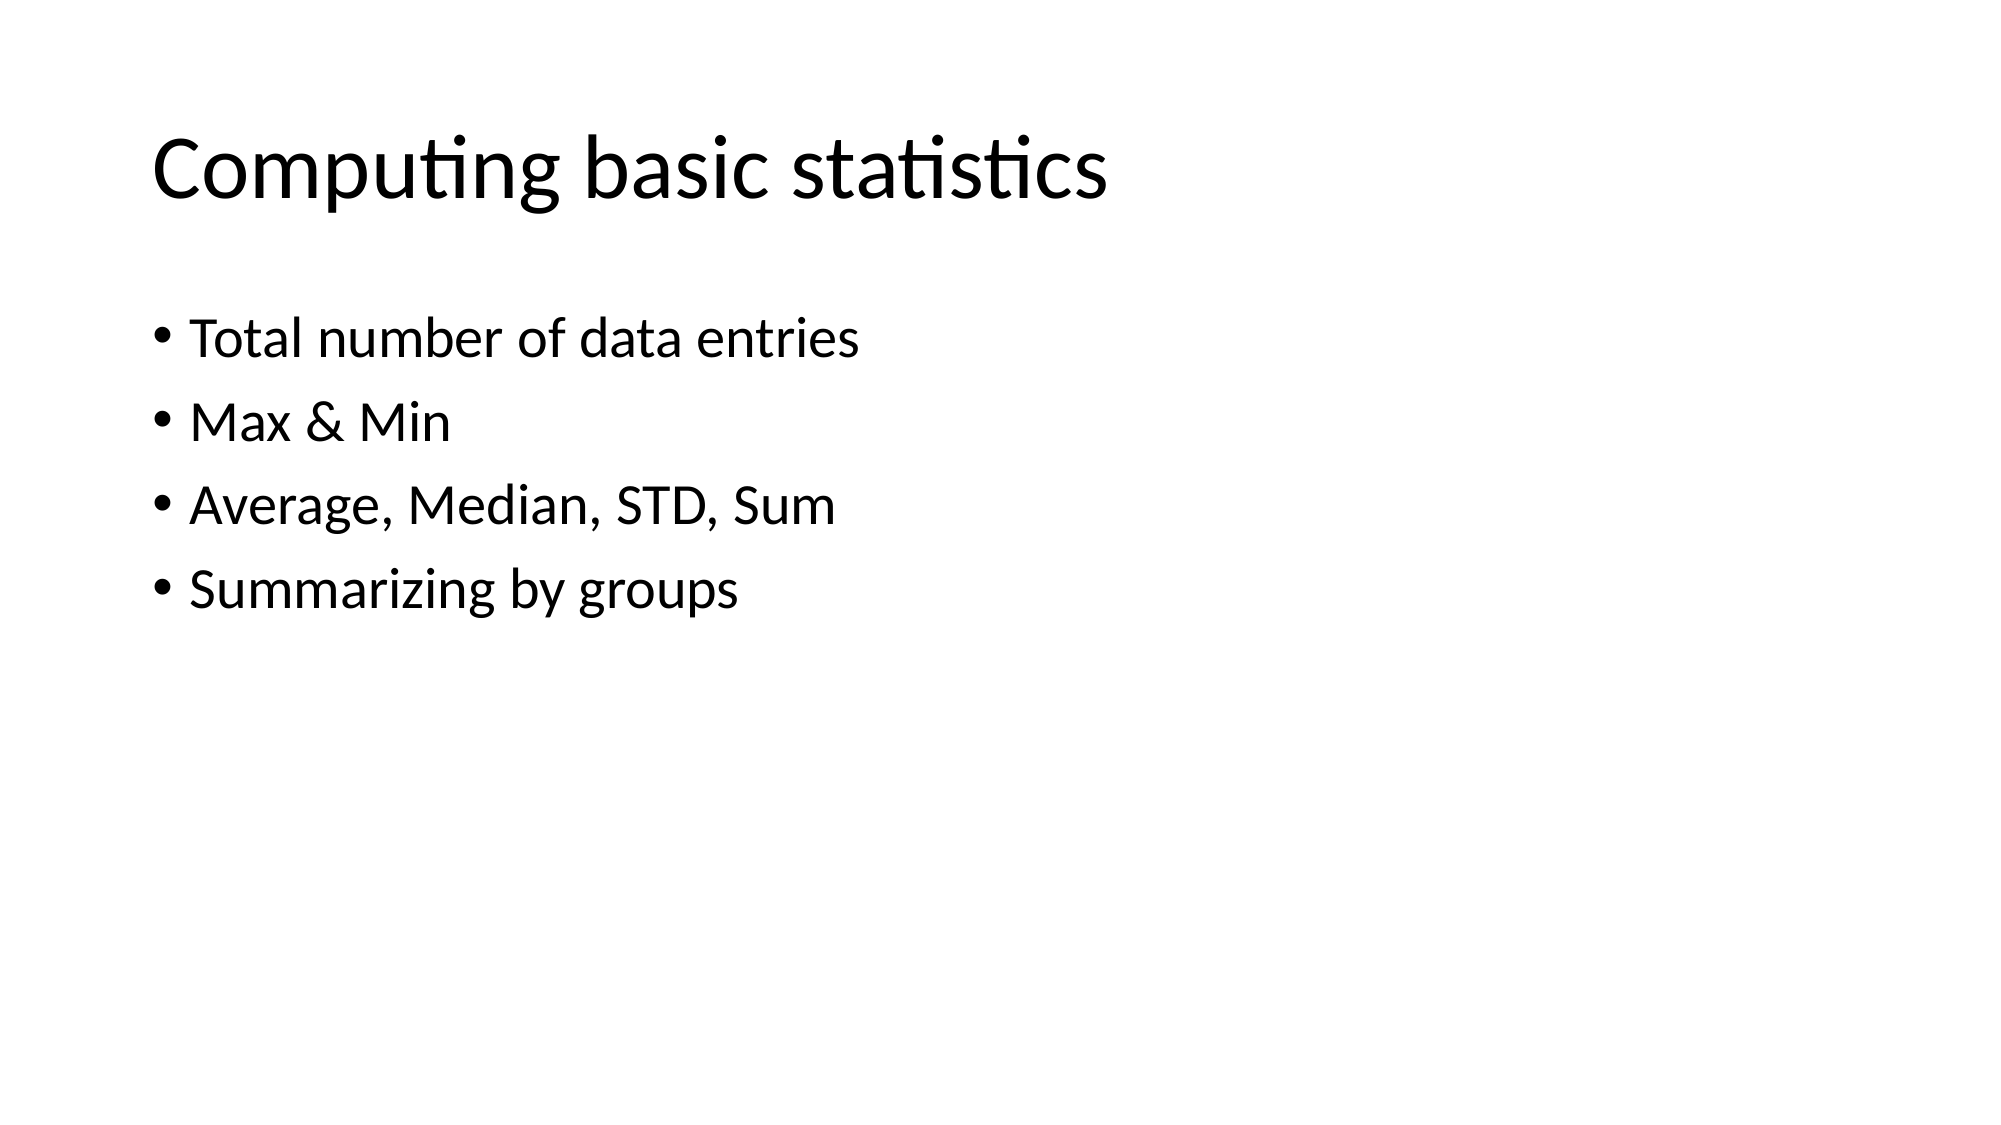

# Computing basic statistics
Total number of data entries
Max & Min
Average, Median, STD, Sum
Summarizing by groups